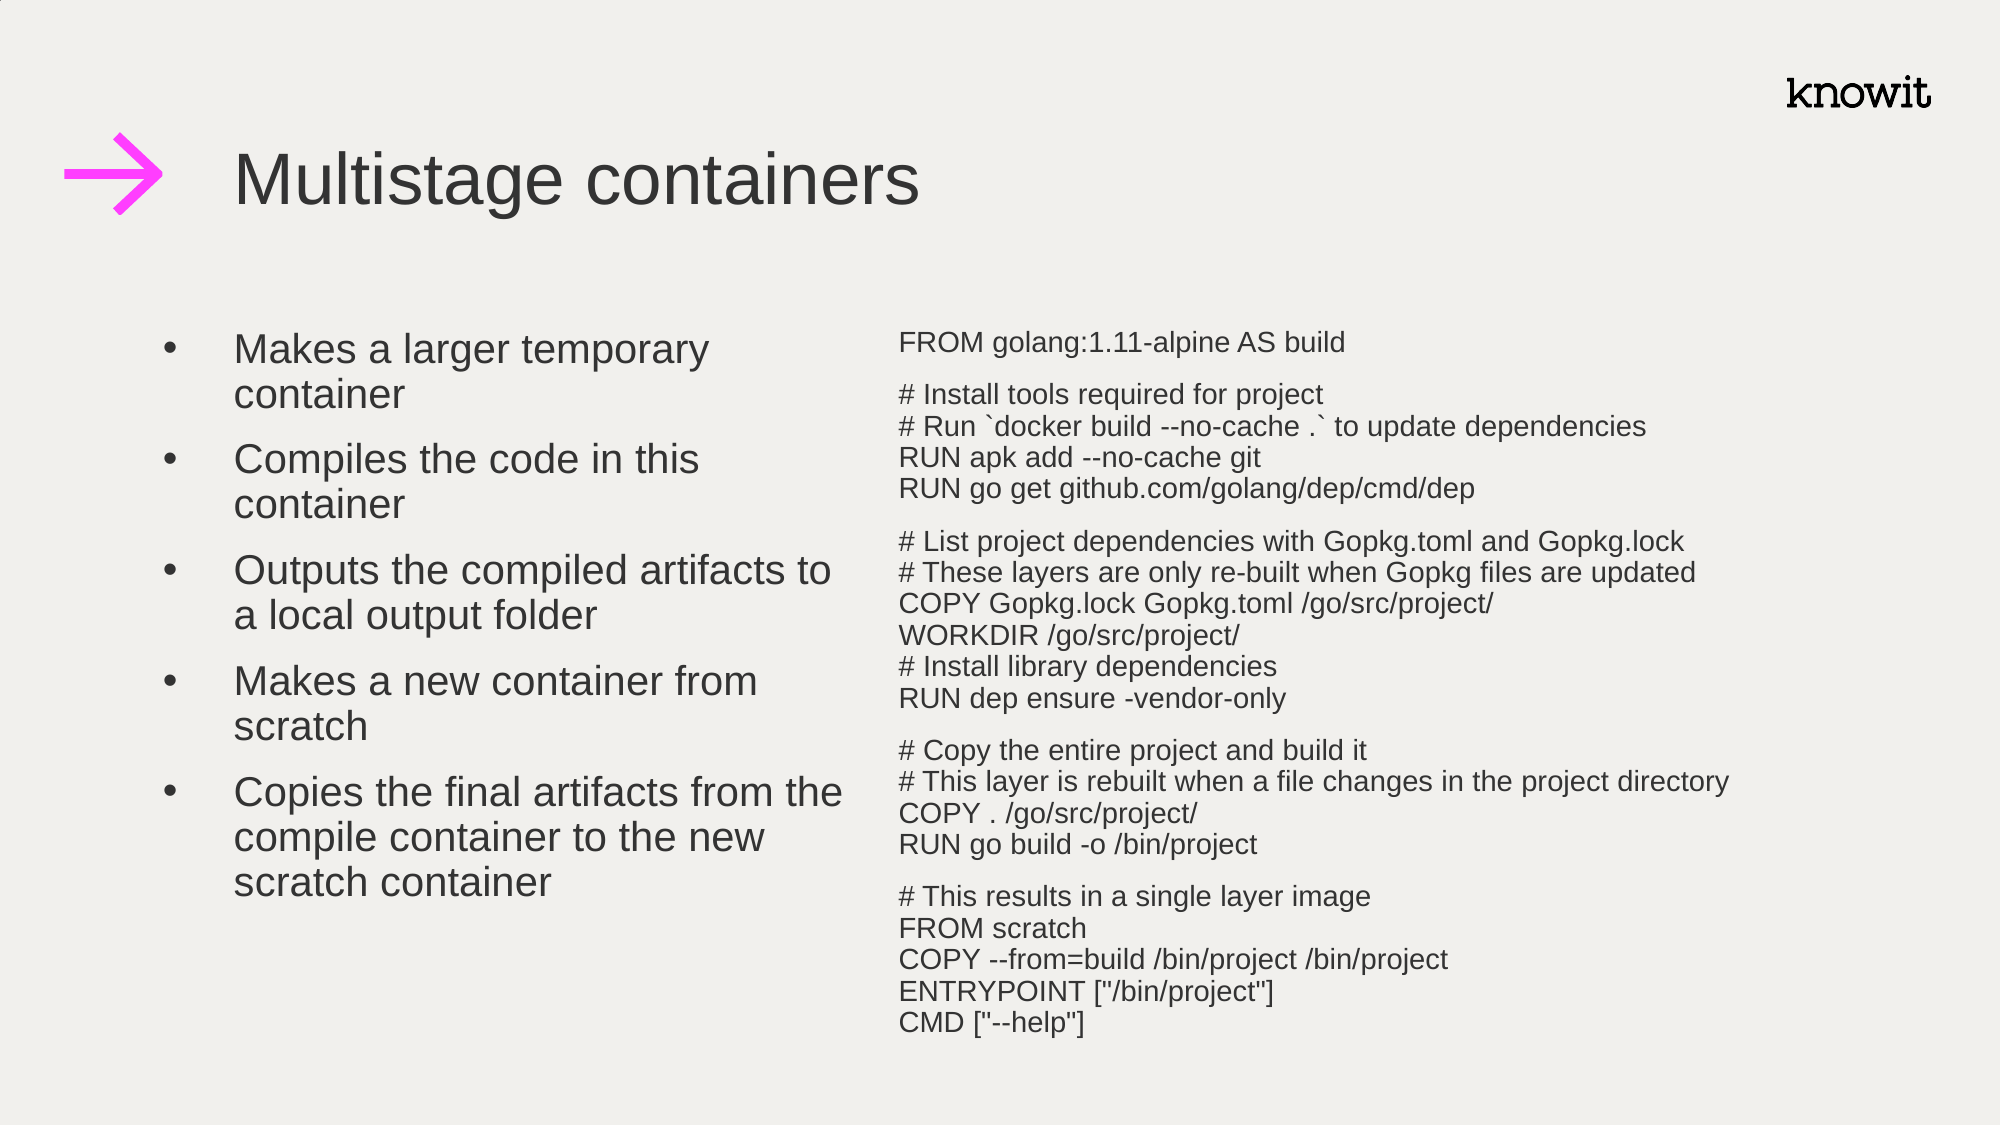

# Multistage containers
Makes a larger temporary container
Compiles the code in this container
Outputs the compiled artifacts to a local output folder
Makes a new container from scratch
Copies the final artifacts from the compile container to the new scratch container
FROM golang:1.11-alpine AS build
# Install tools required for project # Run `docker build --no-cache .` to update dependencies RUN apk add --no-cache git RUN go get github.com/golang/dep/cmd/dep
# List project dependencies with Gopkg.toml and Gopkg.lock # These layers are only re-built when Gopkg files are updated COPY Gopkg.lock Gopkg.toml /go/src/project/ WORKDIR /go/src/project/ # Install library dependencies RUN dep ensure -vendor-only
# Copy the entire project and build it # This layer is rebuilt when a file changes in the project directory COPY . /go/src/project/ RUN go build -o /bin/project
# This results in a single layer image FROM scratch COPY --from=build /bin/project /bin/project ENTRYPOINT ["/bin/project"] CMD ["--help"]